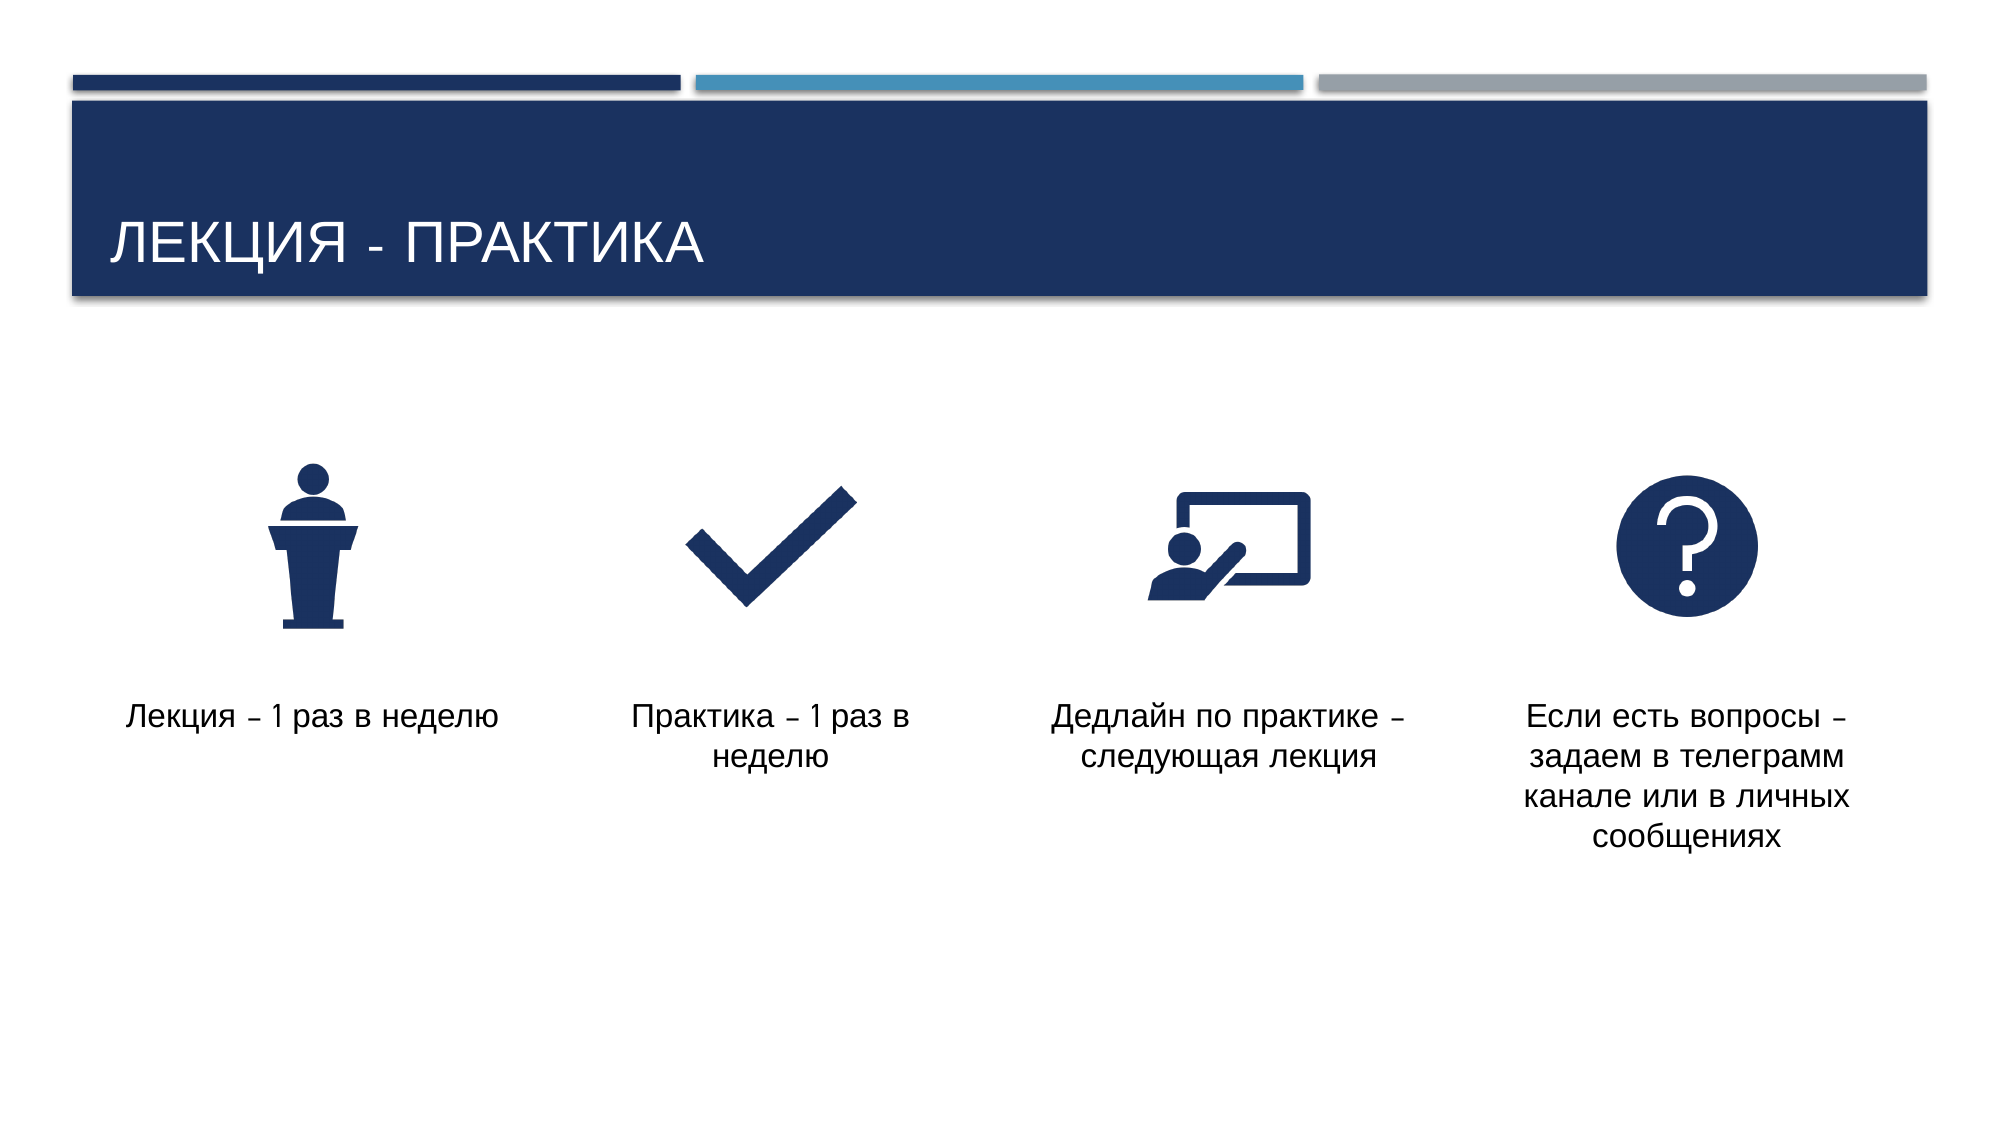

# Лекция - Практика
Лекция – 1 раз в неделю
Практика – 1 раз в неделю
Дедлайн по практике – следующая лекция
Если есть вопросы – задаем в телеграмм канале или в личных сообщениях